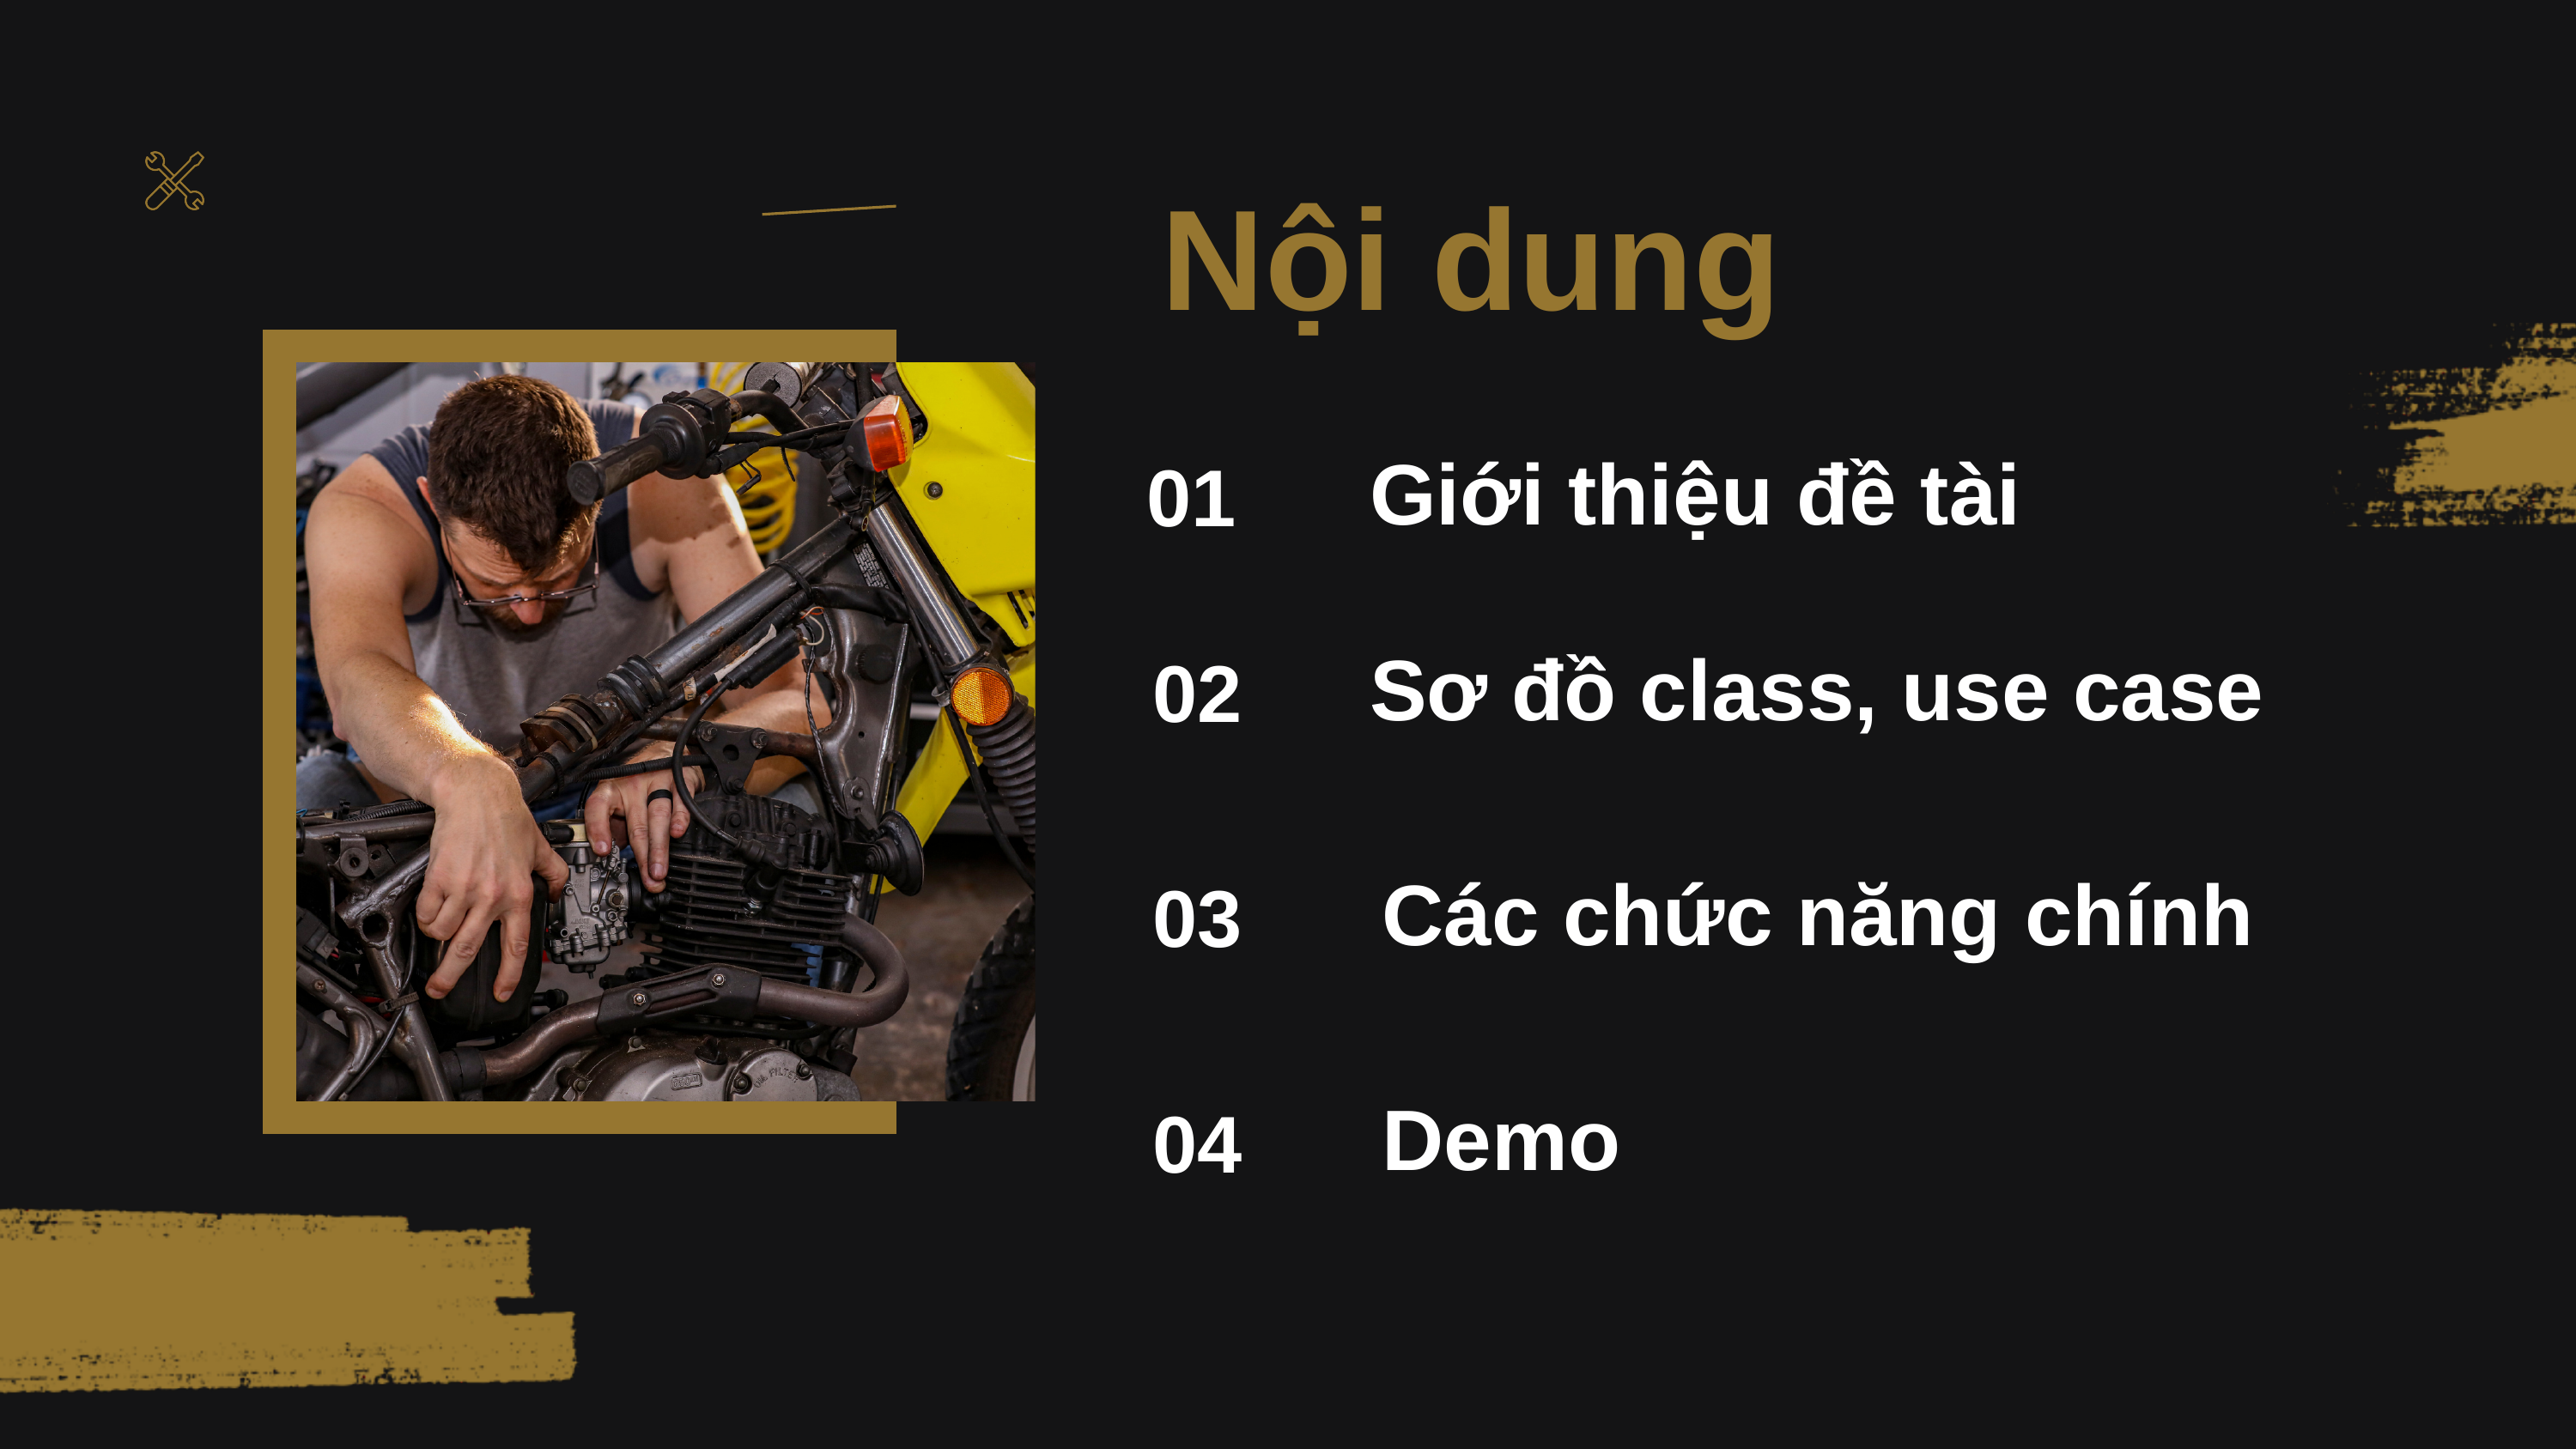

Nội dung

Giới thiệu đề tài
01
Sơ đồ class, use case
02
Các chức năng chính
03
Demo
04